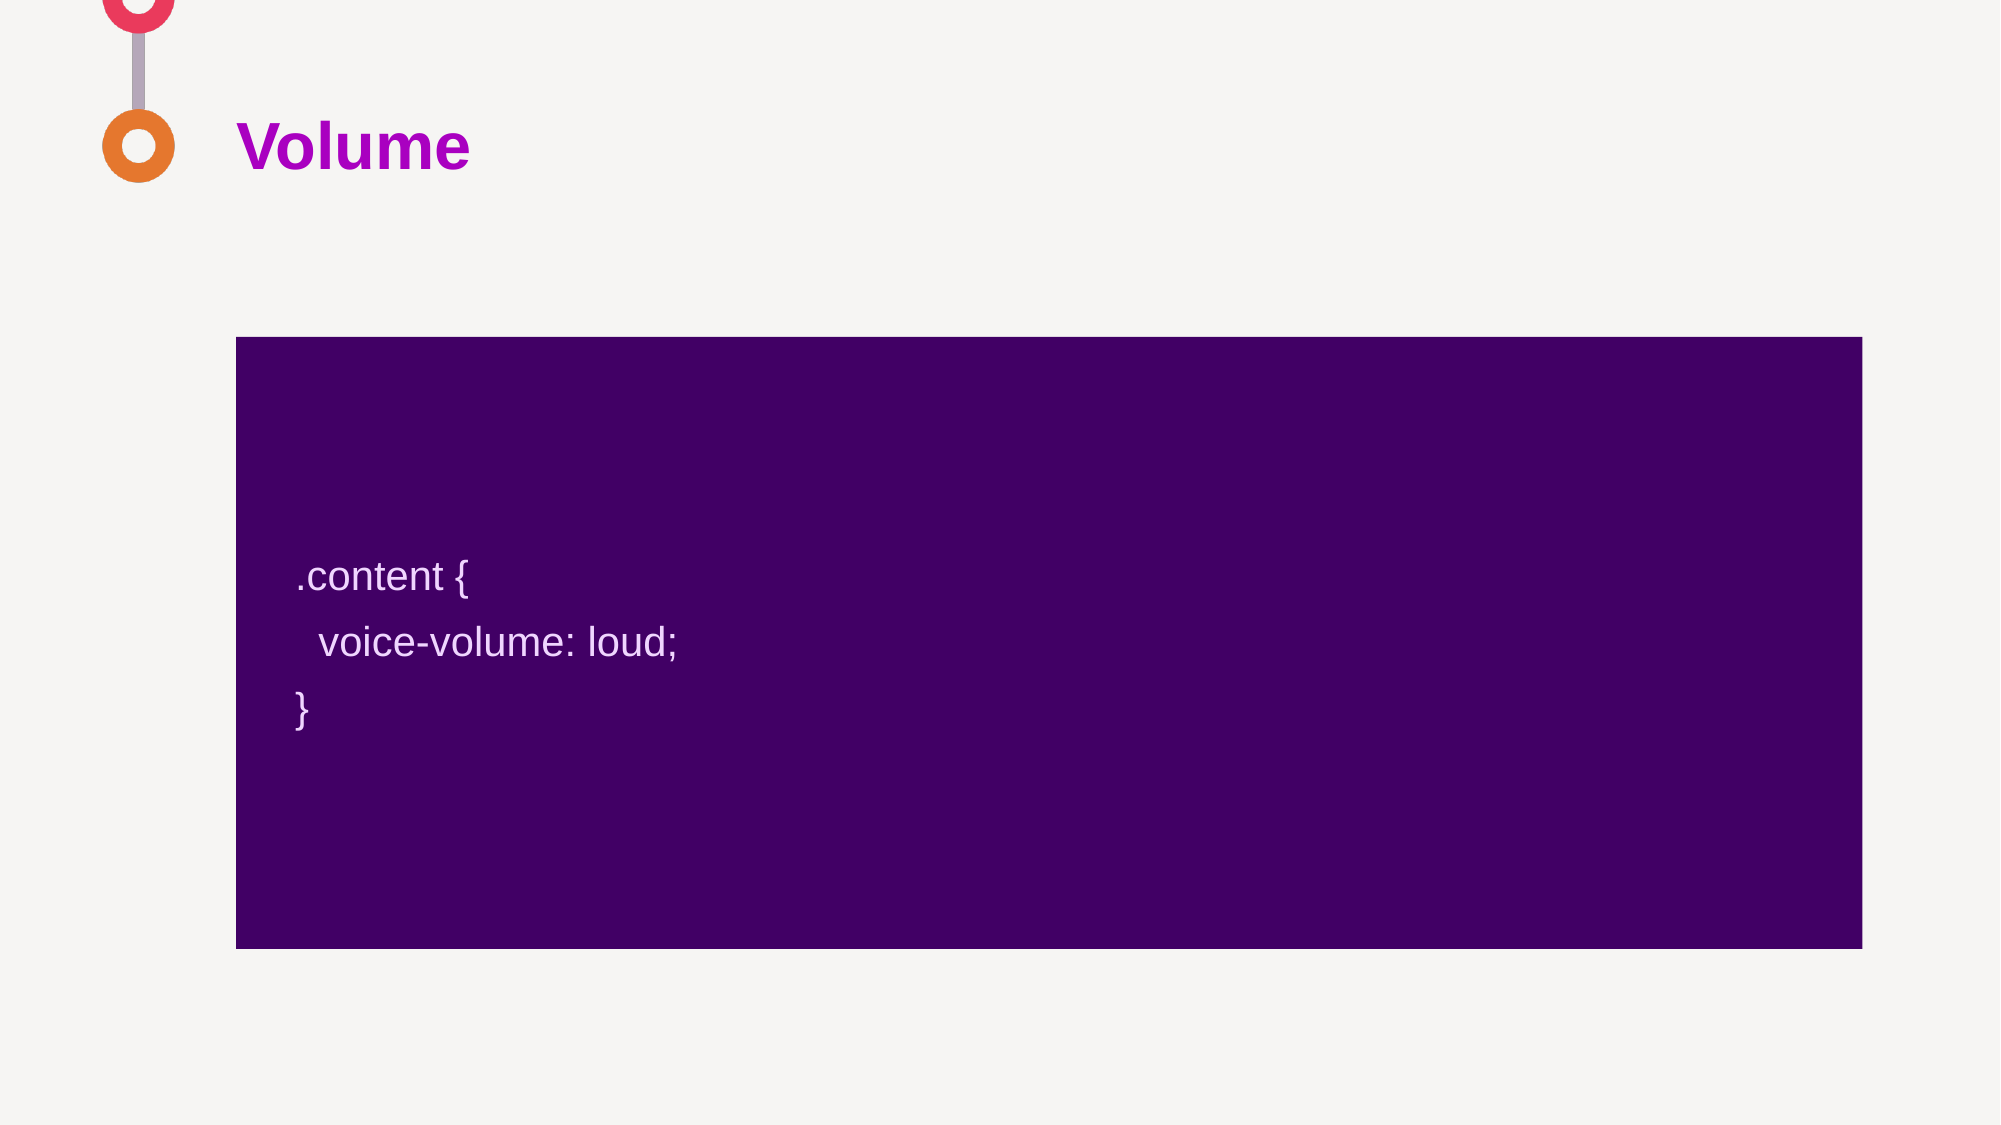

# Volume
.content {
  voice-volume: loud;
}